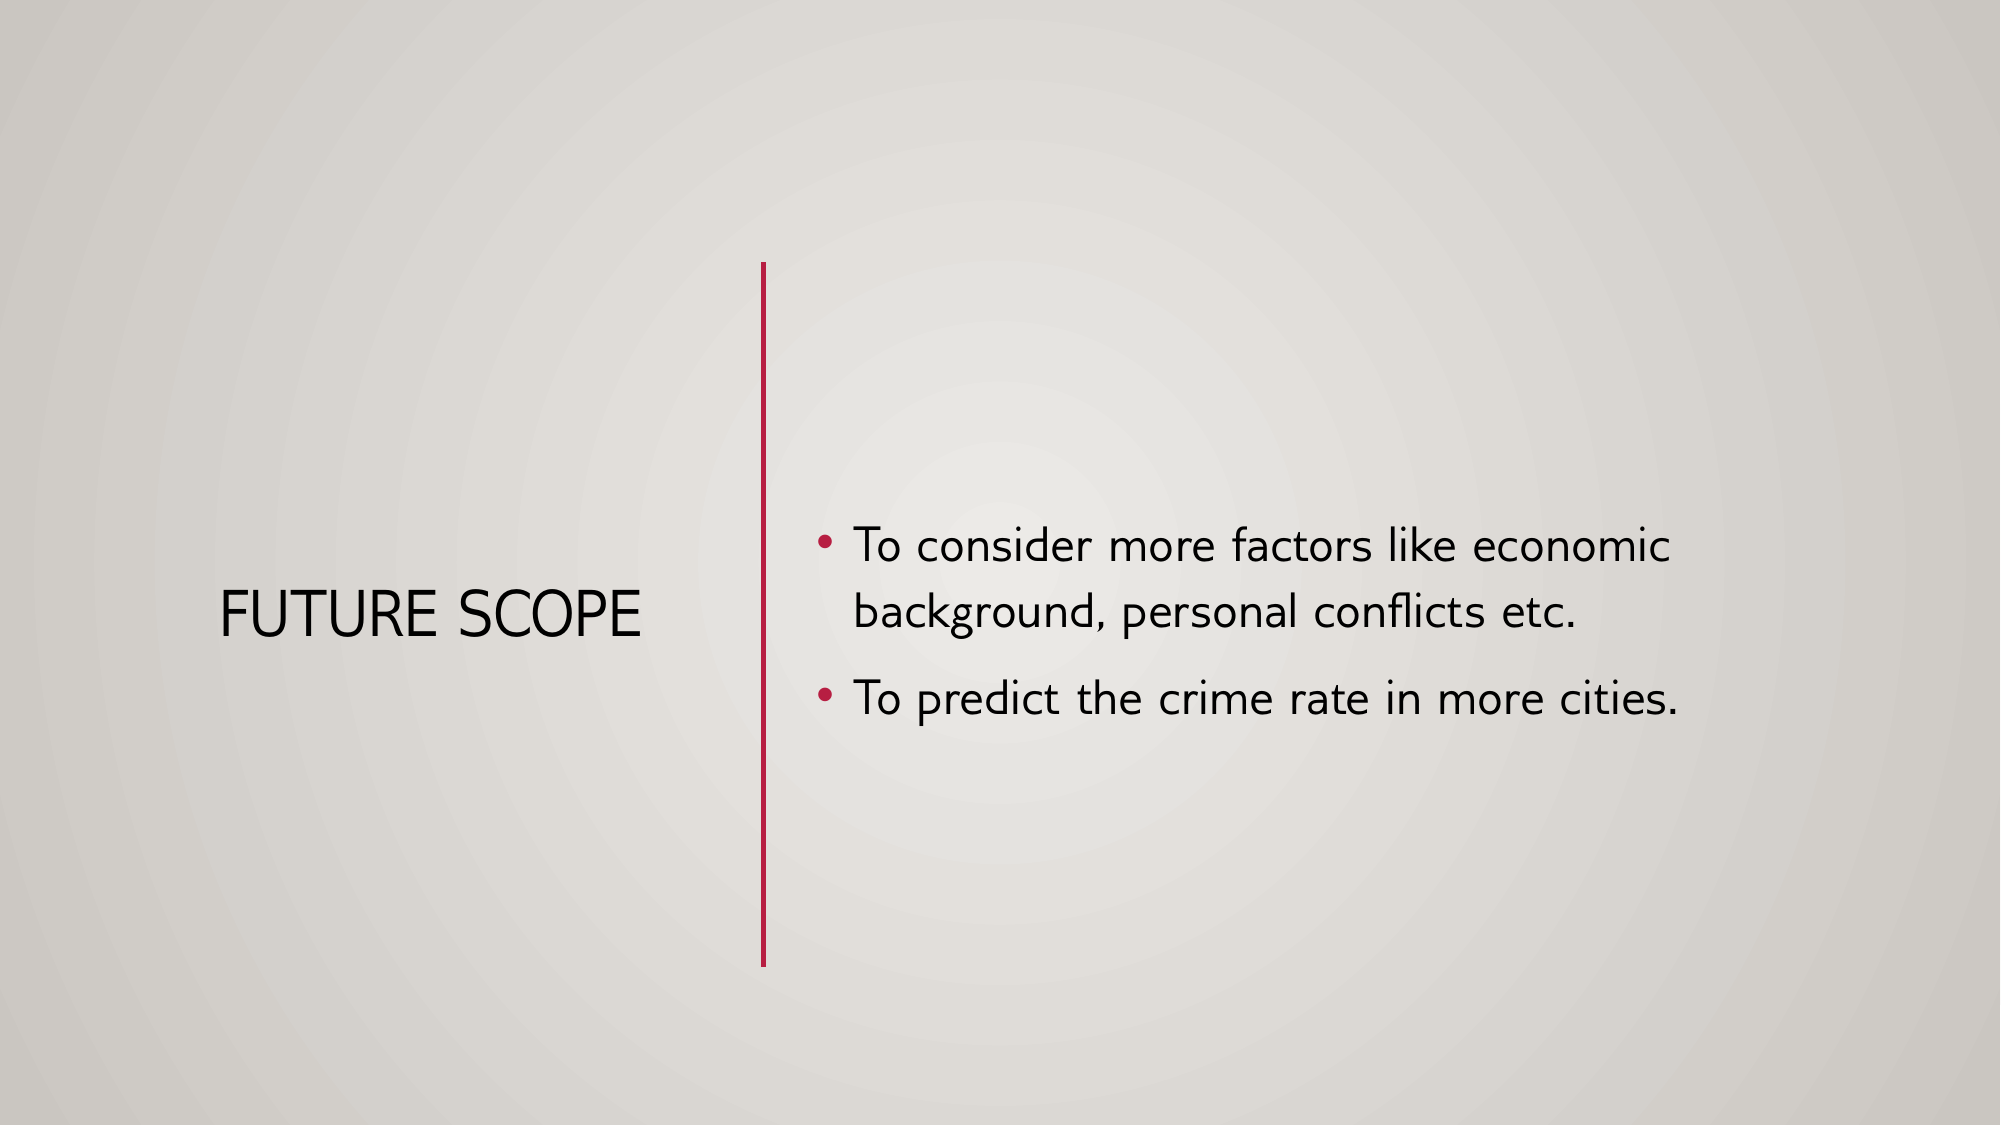

# Future scope
To consider more factors like economic background, personal conflicts etc.
To predict the crime rate in more cities.